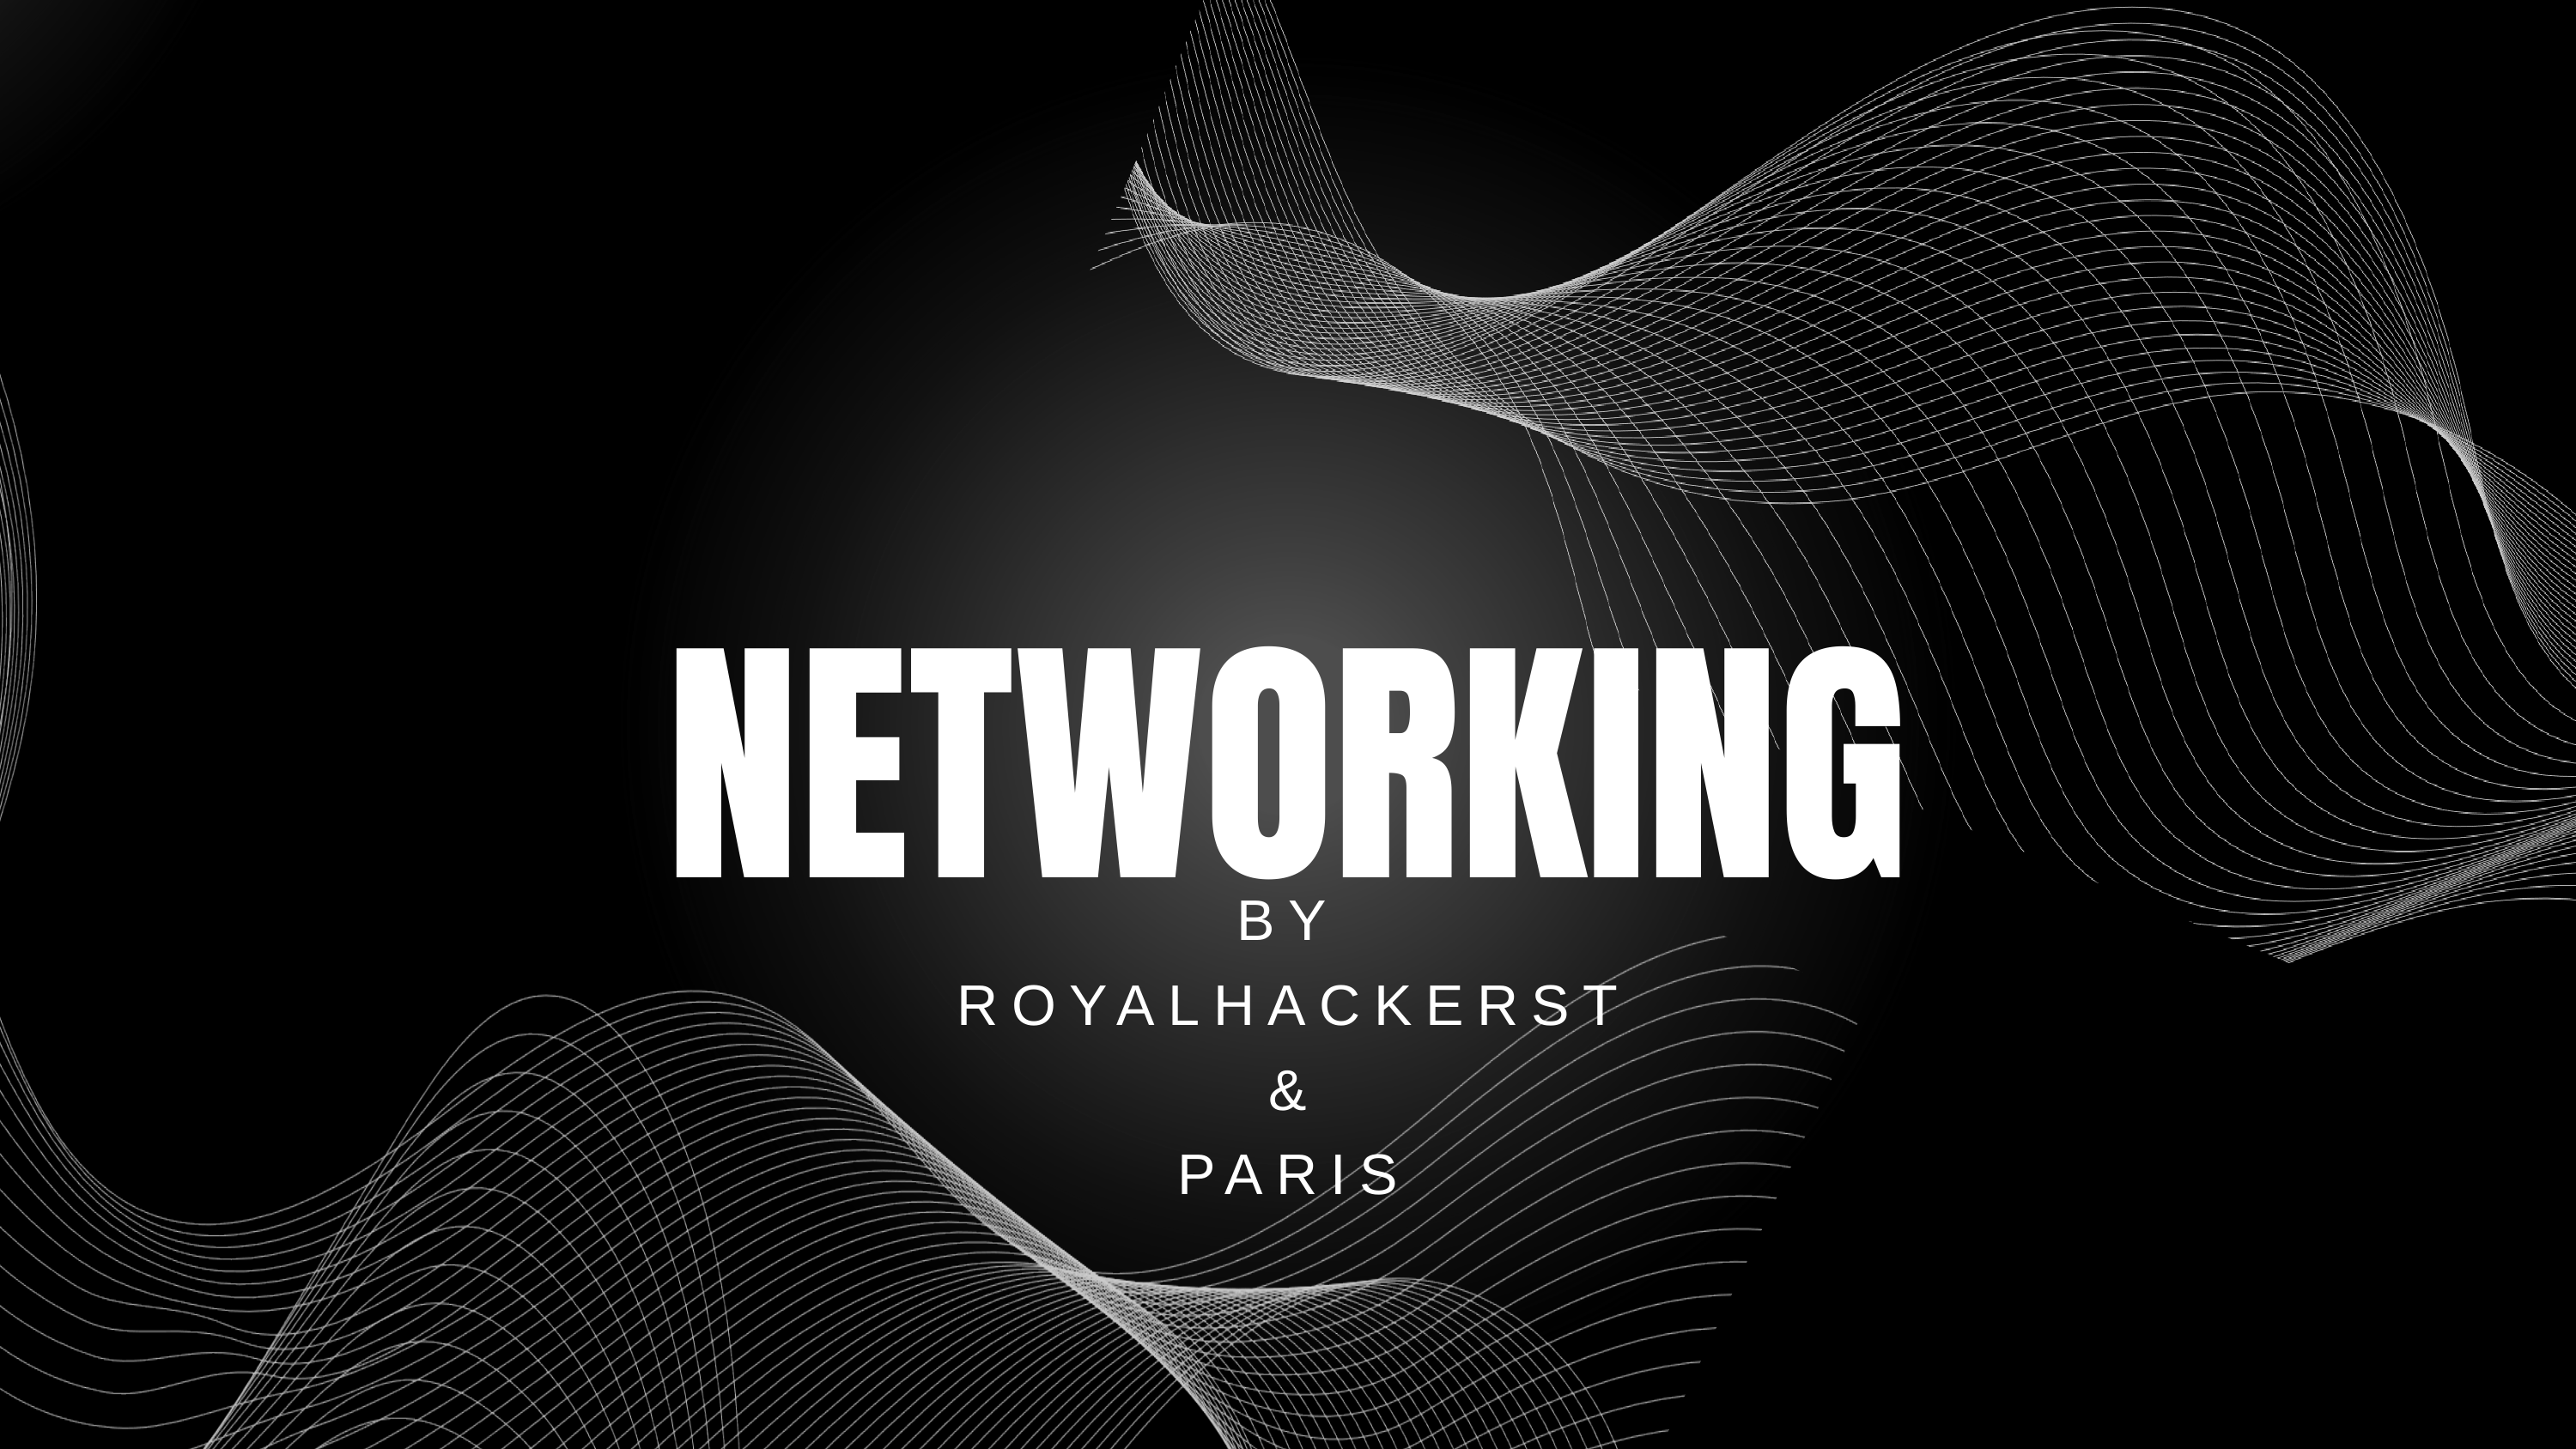

INDEX

TYPES OF NETWORK
COMMUNICATIONS?
How computers communicate?
What is Internet
What are different types of  Network
How they help us and A major problem

NETWORKING
TCP VS UDP
What is TCP & uses
What is UDP & uses

BY ROYALHACKERST
&
PARIS
IP ADRESS
What is IP Address
types of IP Address